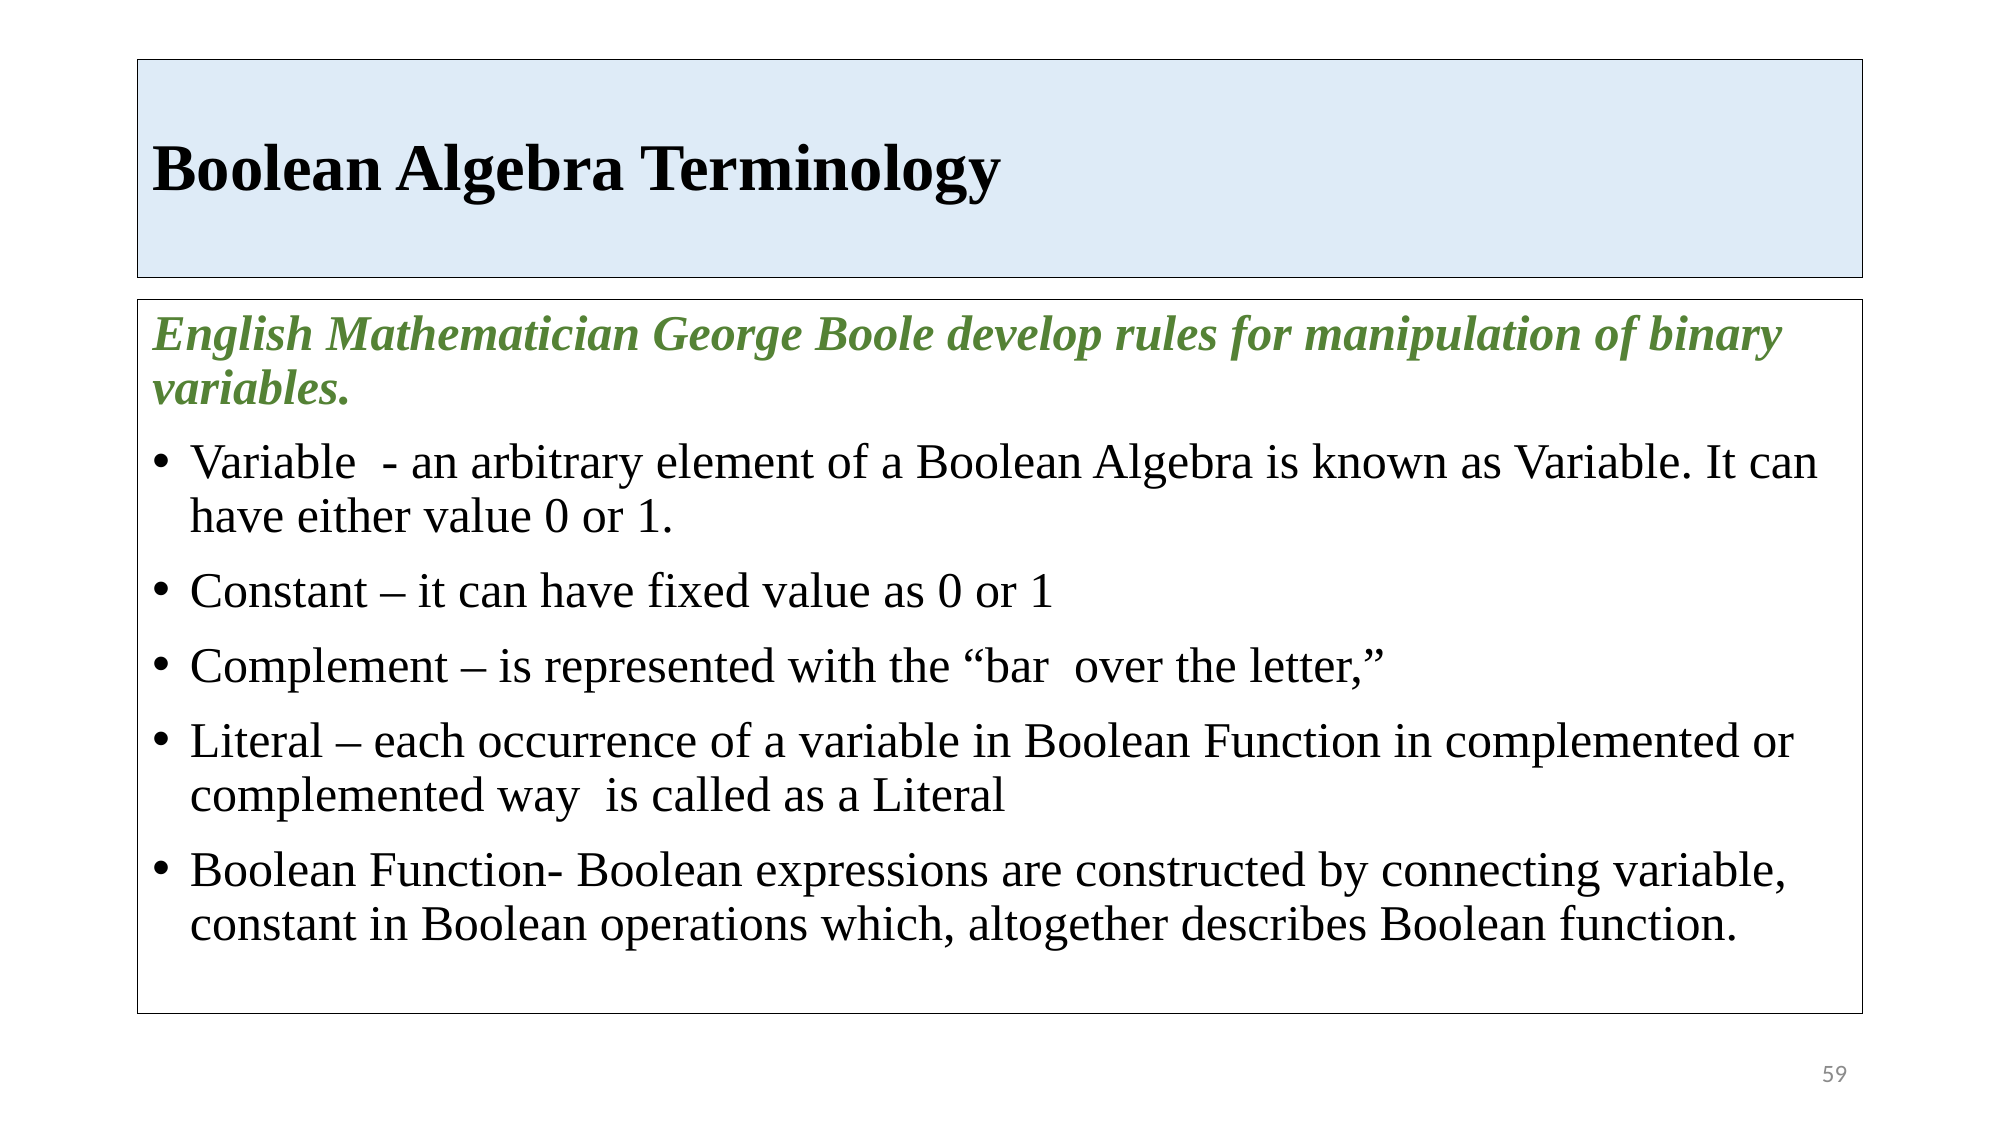

# Boolean Algebra Terminology
English Mathematician George Boole develop rules for manipulation of binary variables.
Variable  - an arbitrary element of a Boolean Algebra is known as Variable. It can have either value 0 or 1.
Constant – it can have fixed value as 0 or 1
Complement – is represented with the “bar  over the letter,”
Literal – each occurrence of a variable in Boolean Function in complemented or complemented way  is called as a Literal
Boolean Function- Boolean expressions are constructed by connecting variable, constant in Boolean operations which, altogether describes Boolean function.
59